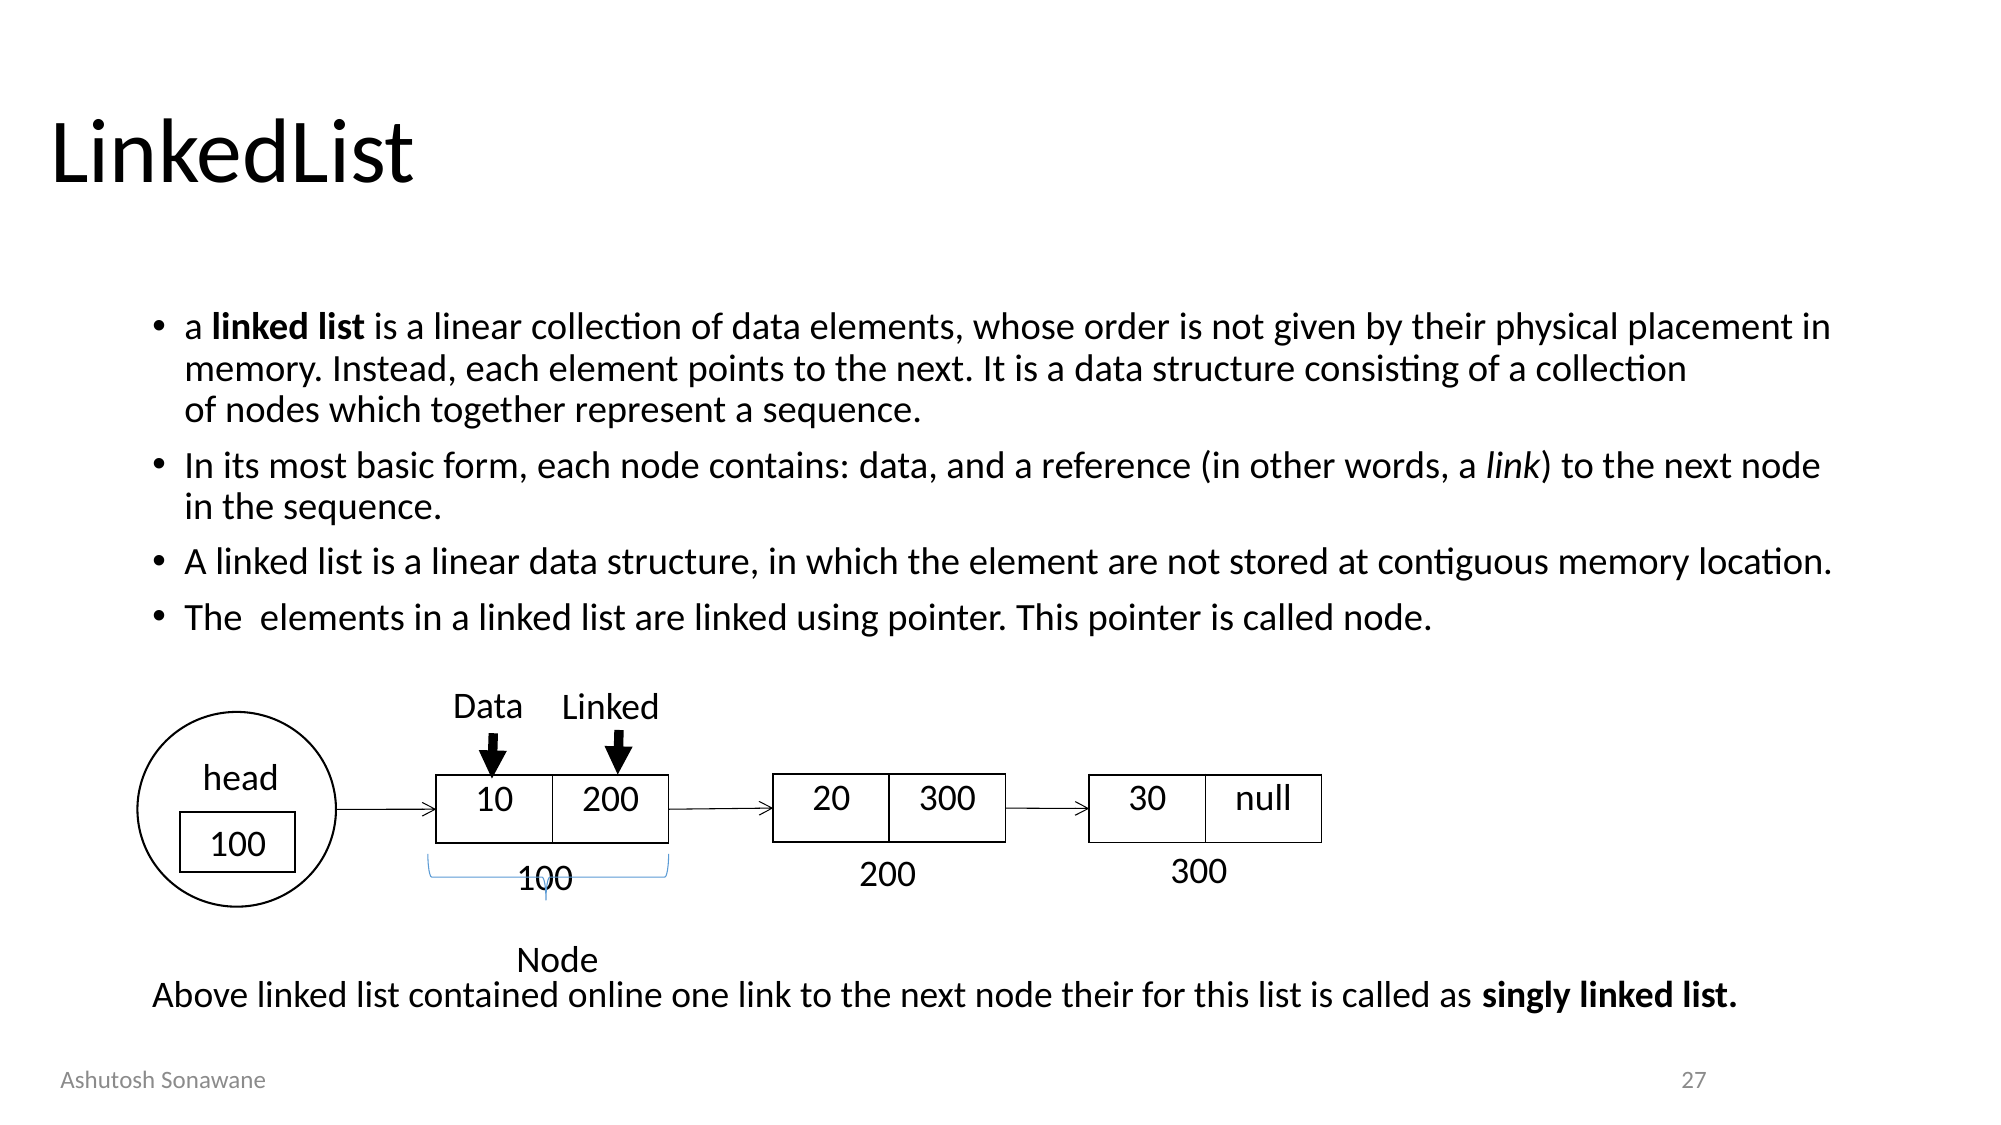

# LinkedList
a linked list is a linear collection of data elements, whose order is not given by their physical placement in memory. Instead, each element points to the next. It is a data structure consisting of a collection of nodes which together represent a sequence.
In its most basic form, each node contains: data, and a reference (in other words, a link) to the next node in the sequence.
A linked list is a linear data structure, in which the element are not stored at contiguous memory location.
The  elements in a linked list are linked using pointer. This pointer is called node.

Data
Linked

head

| 20 | 300 |
| --- | --- |
| 30 | null |
| --- | --- |
| 10 | 200 |
| --- | --- |
100
300
200
100
Node
Above linked list contained online one link to the next node their for this list is called as singly linked list.
Ashutosh Sonawane
27